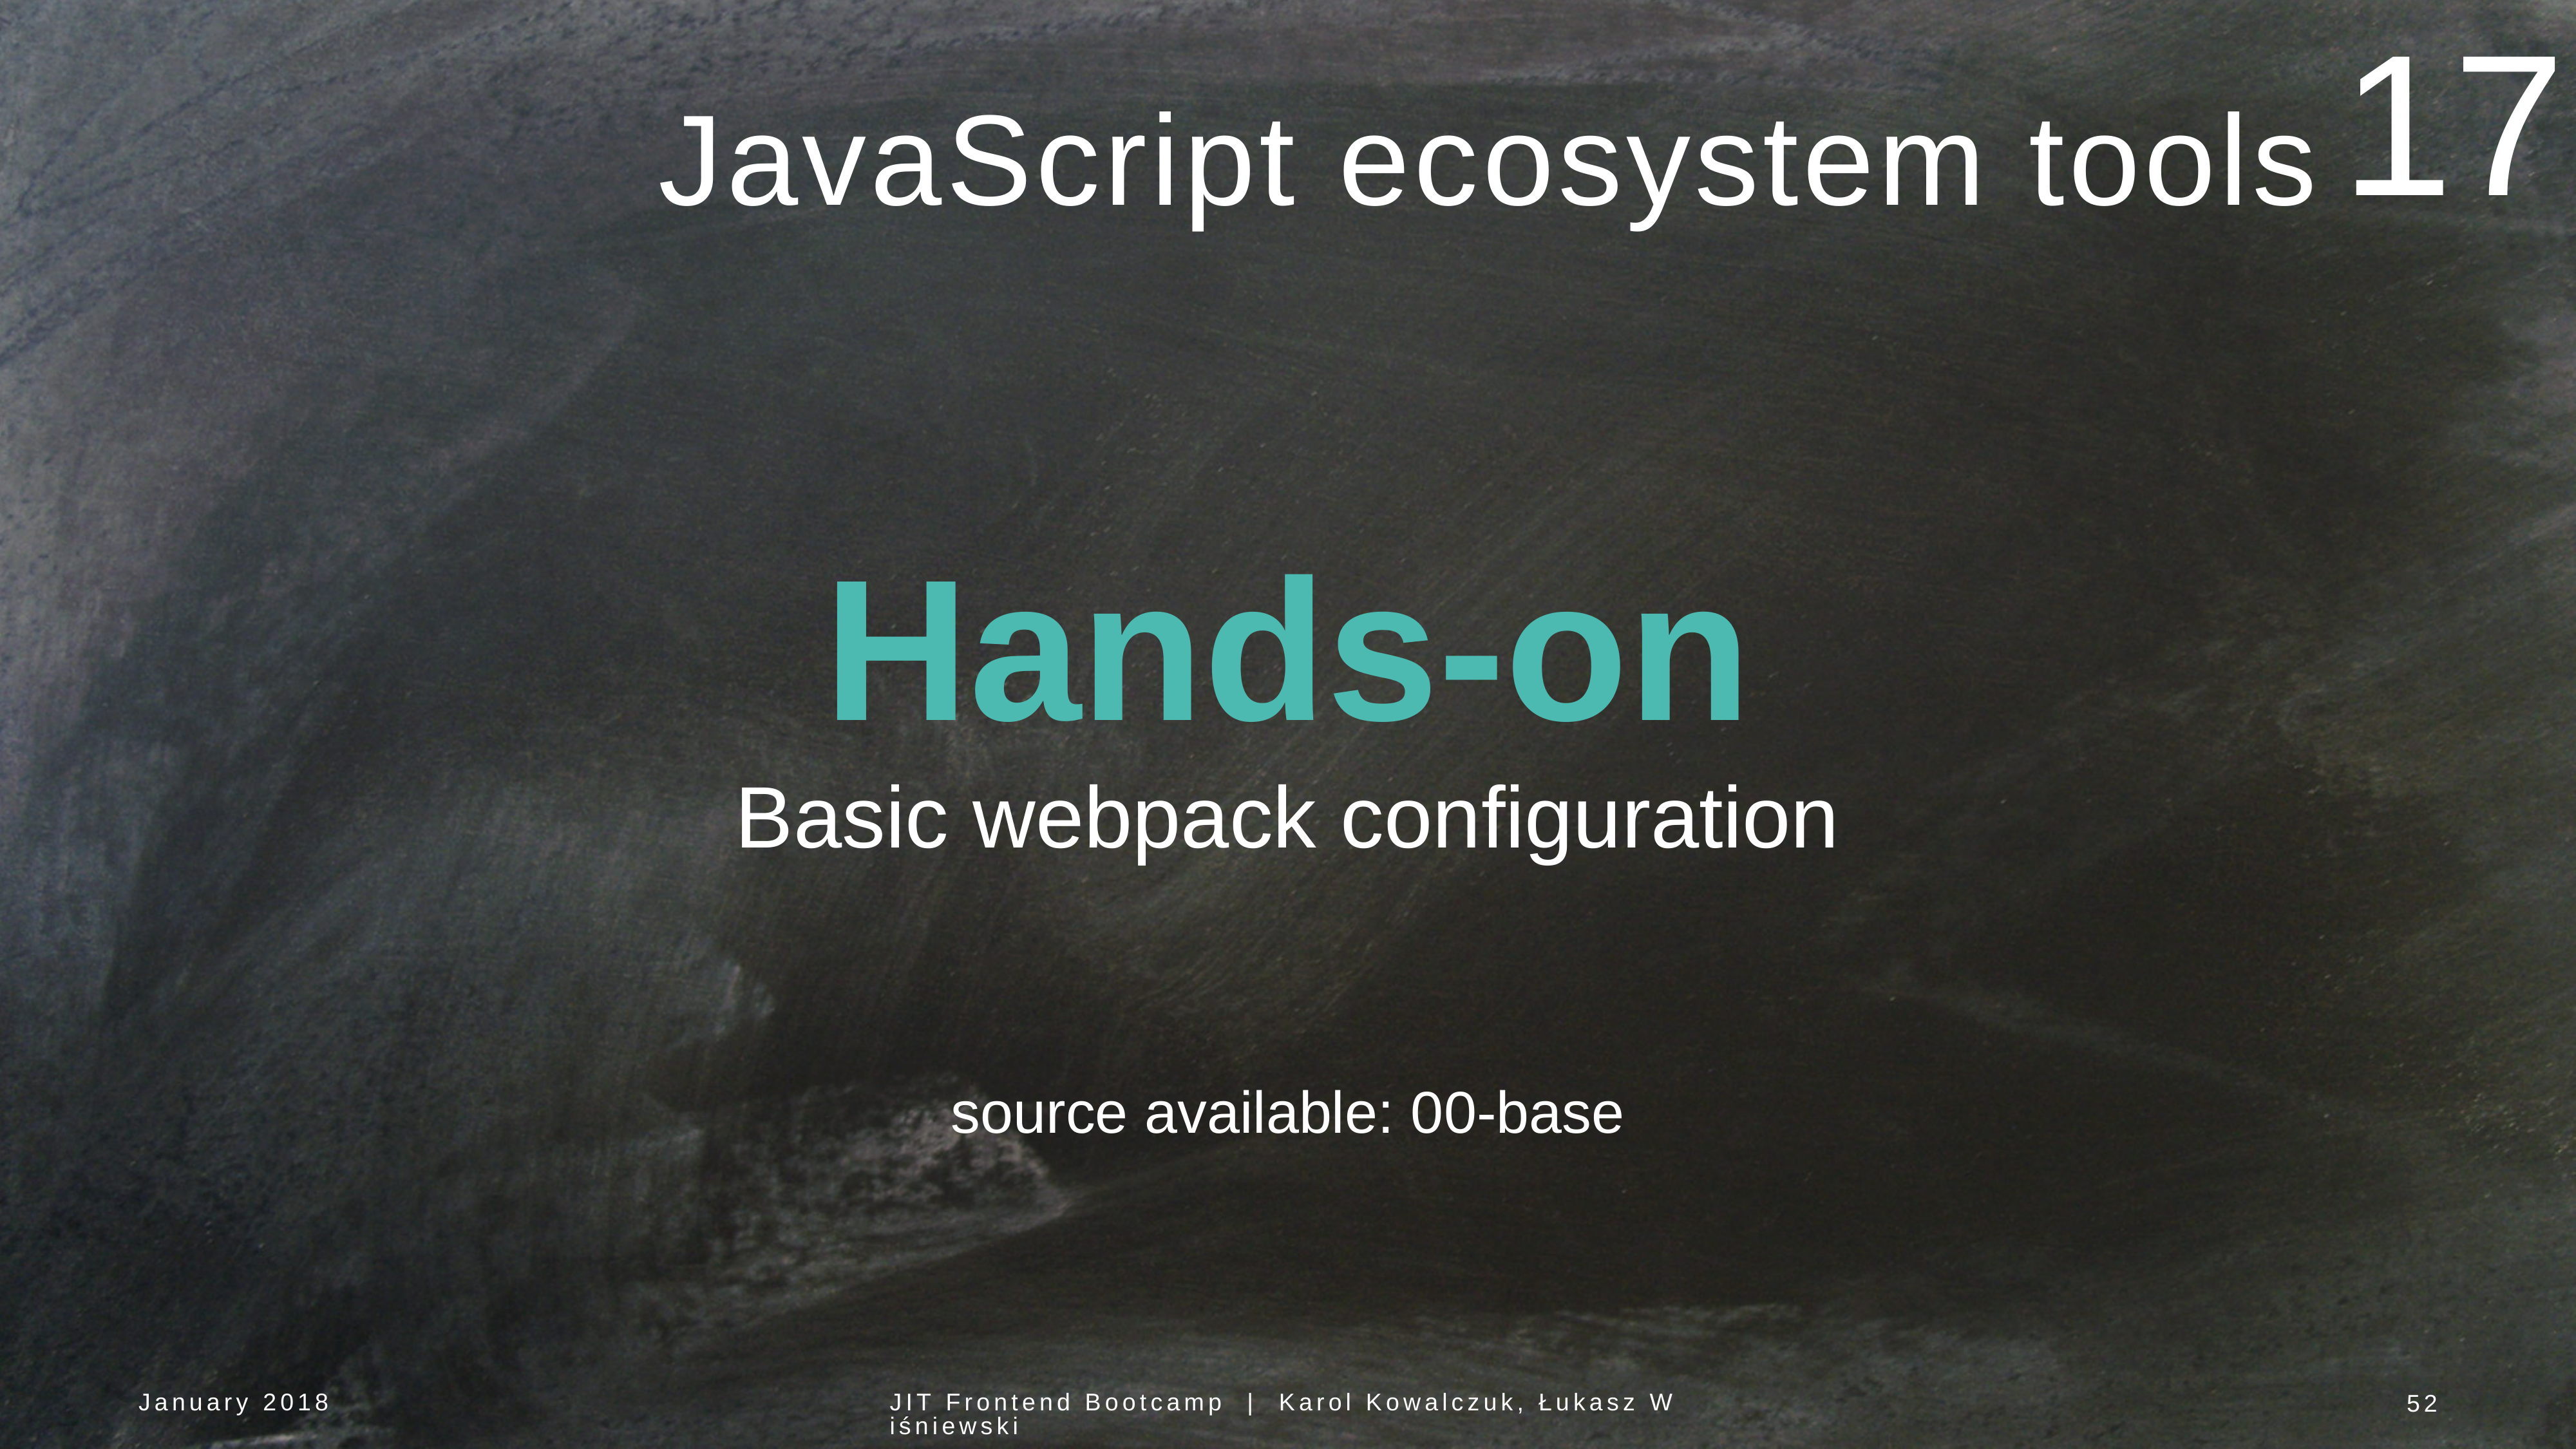

17
JavaScript ecosystem tools
Hands-on
Basic webpack configuration

source available: 00-base
January 2018
JIT Frontend Bootcamp  |  Karol Kowalczuk, Łukasz Wiśniewski
52